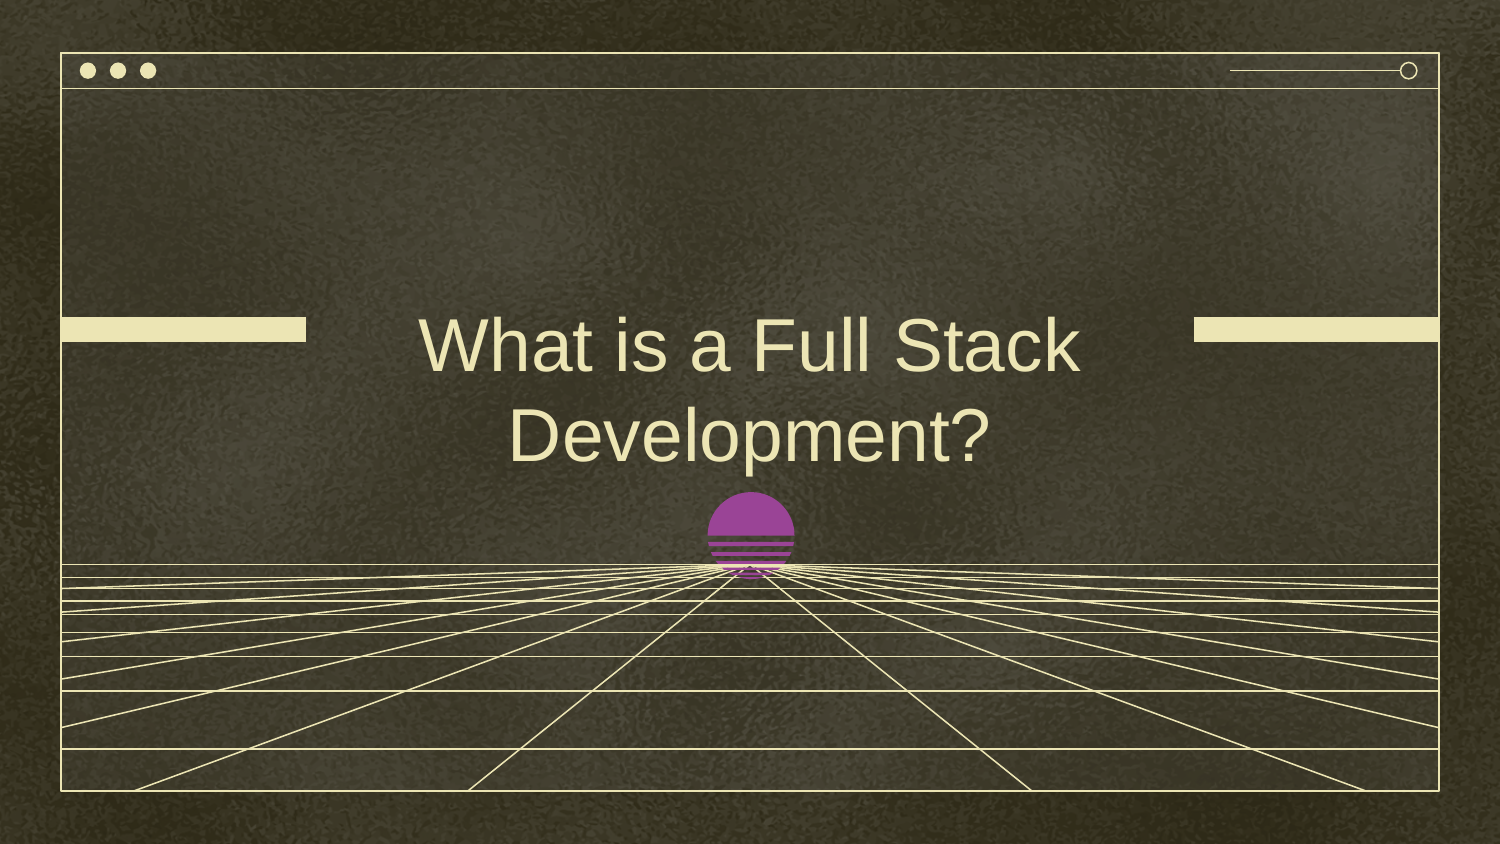

# What is a Full Stack Development?